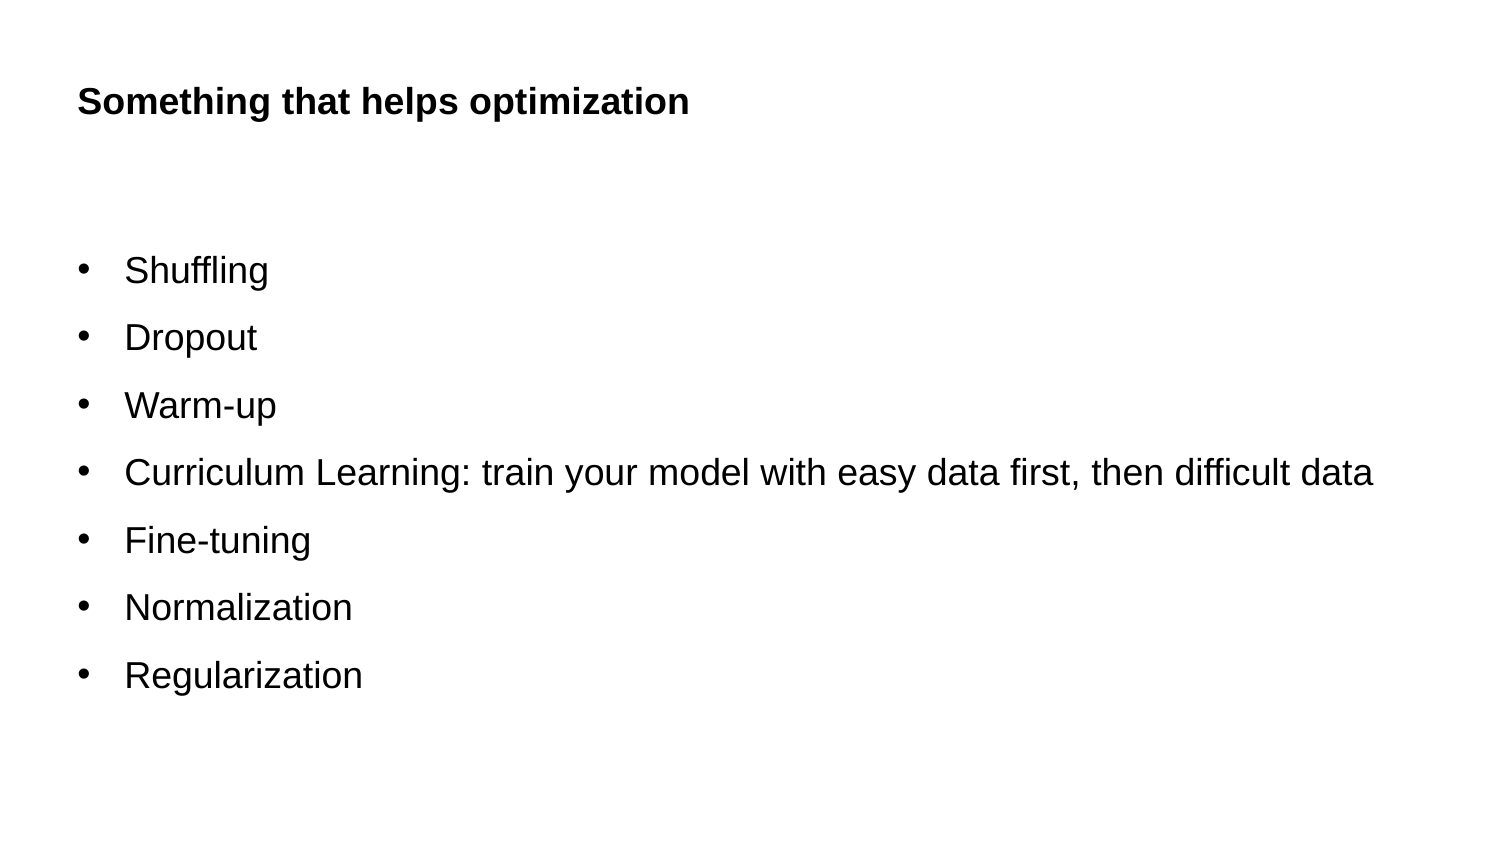

Something that helps optimization
Shuffling
Dropout
Warm-up
Curriculum Learning: train your model with easy data first, then difficult data
Fine-tuning
Normalization
Regularization
early stopping,dropout,weight decay,regularization